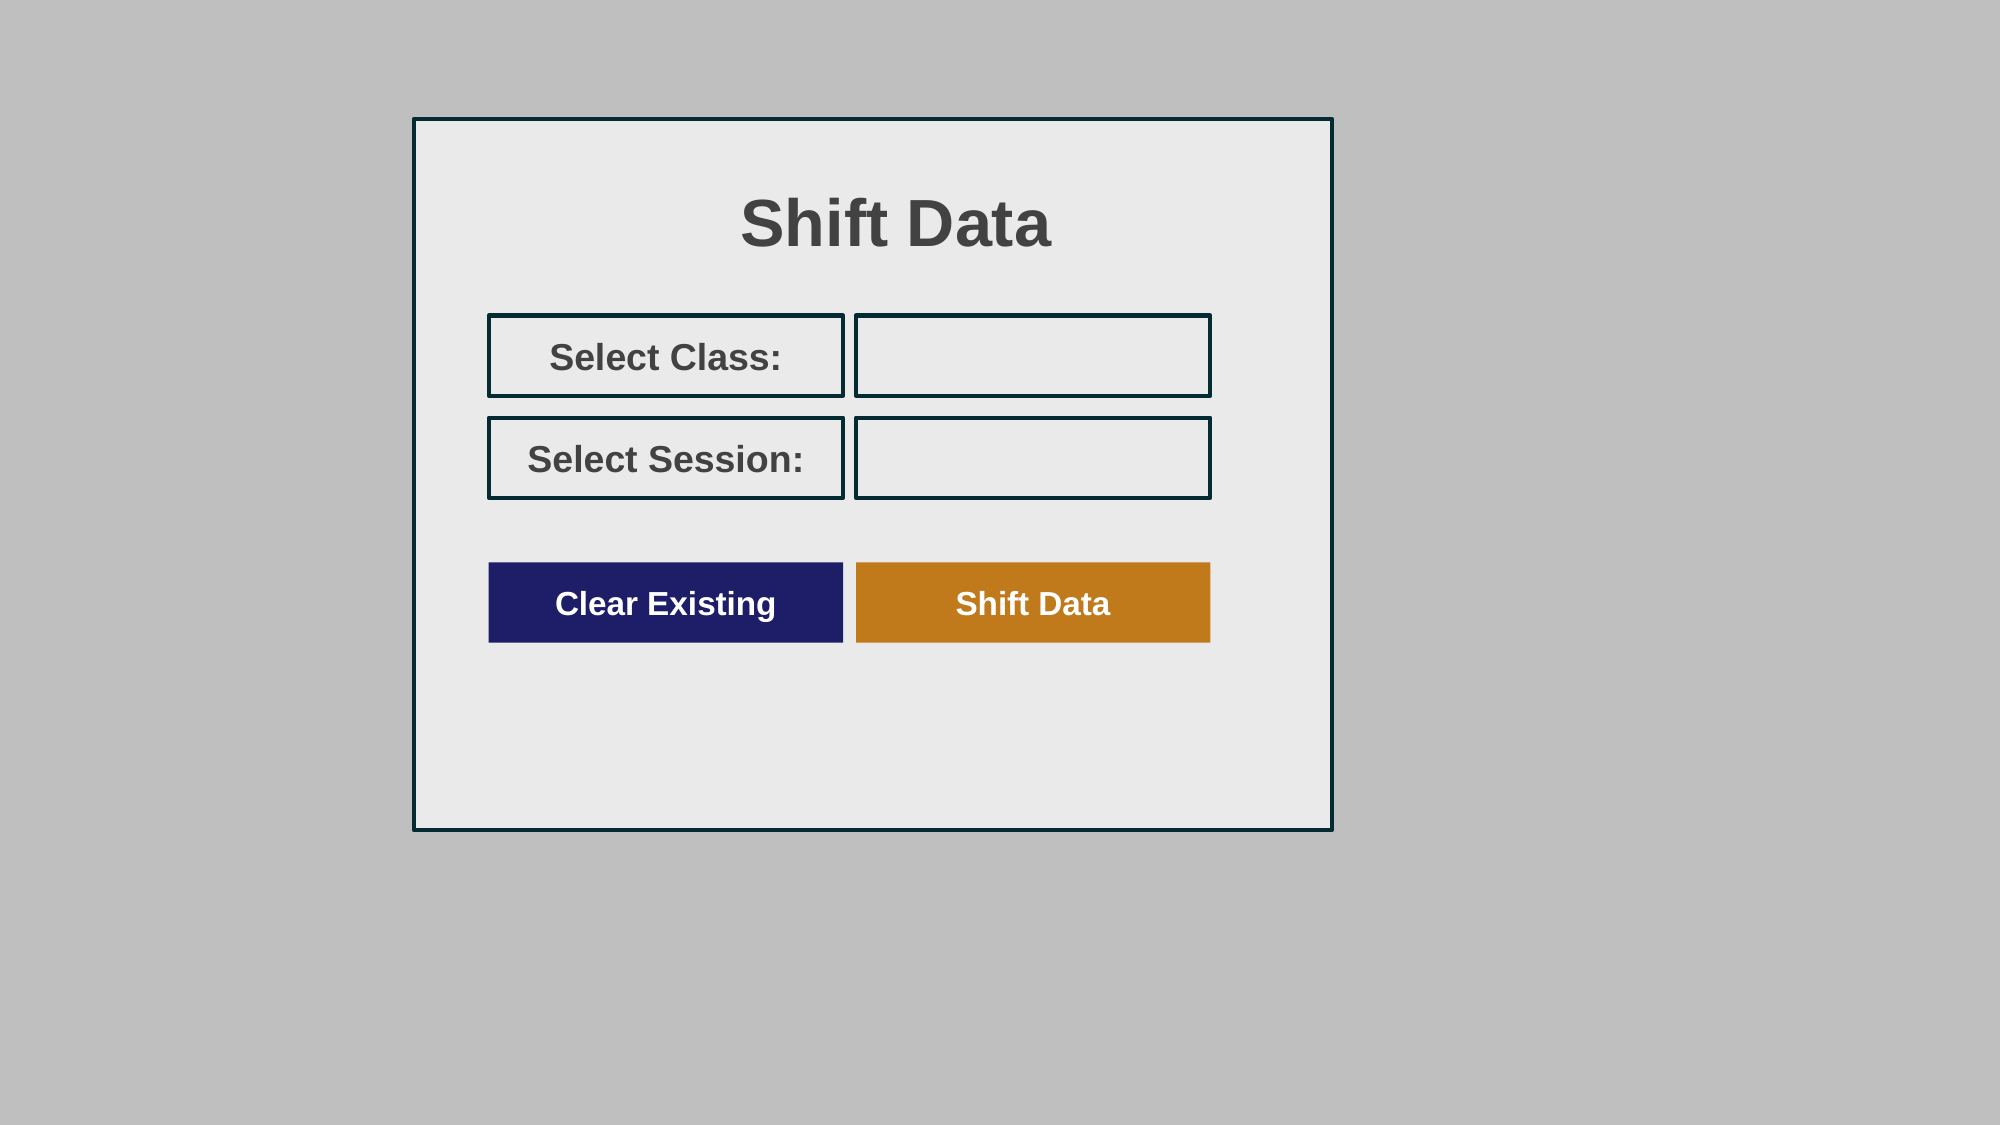

Shift Data

Select Class:

Select Session:
Shift Data
Clear Existing